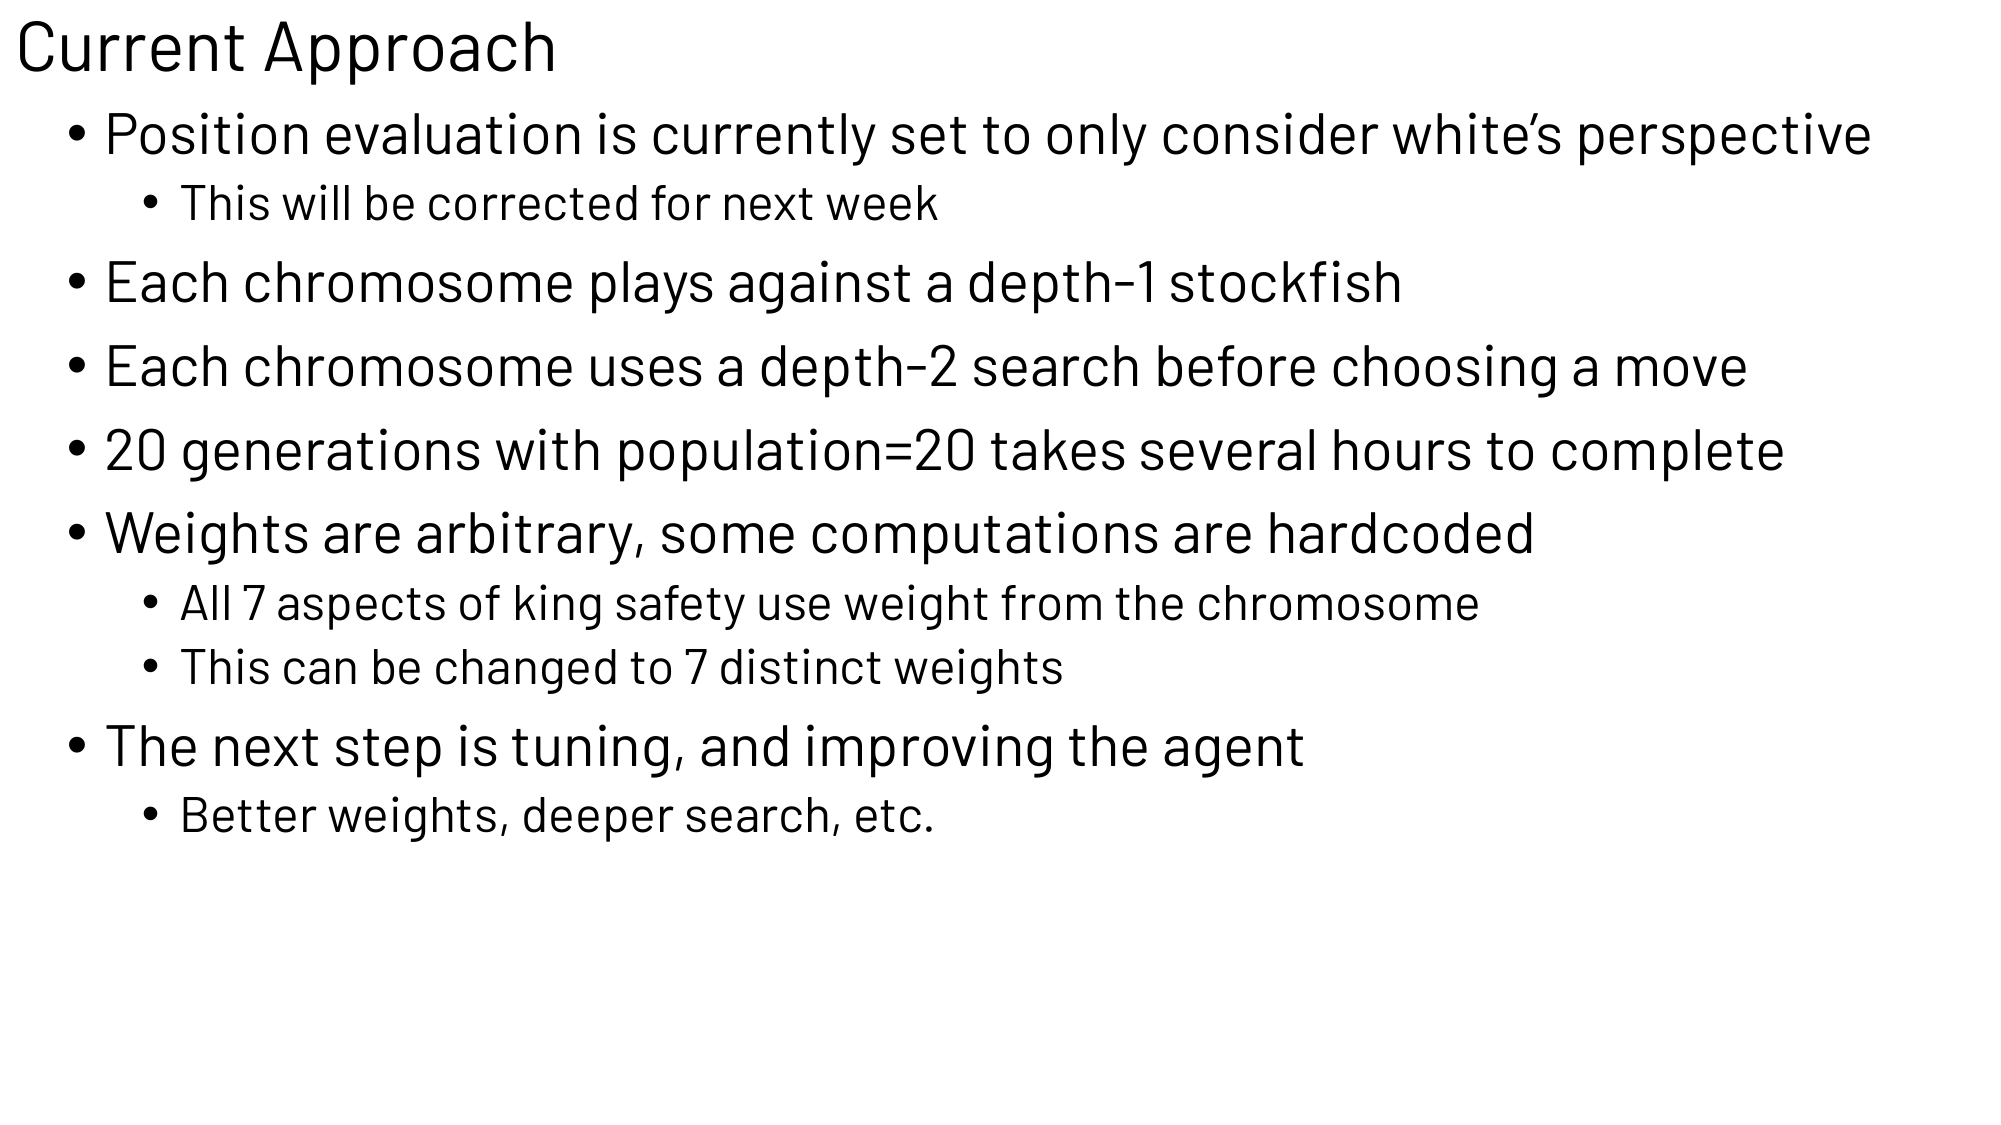

# Current Approach
Position evaluation is currently set to only consider white’s perspective
This will be corrected for next week
Each chromosome plays against a depth-1 stockfish
Each chromosome uses a depth-2 search before choosing a move
20 generations with population=20 takes several hours to complete
Weights are arbitrary, some computations are hardcoded
All 7 aspects of king safety use weight from the chromosome
This can be changed to 7 distinct weights
The next step is tuning, and improving the agent
Better weights, deeper search, etc.